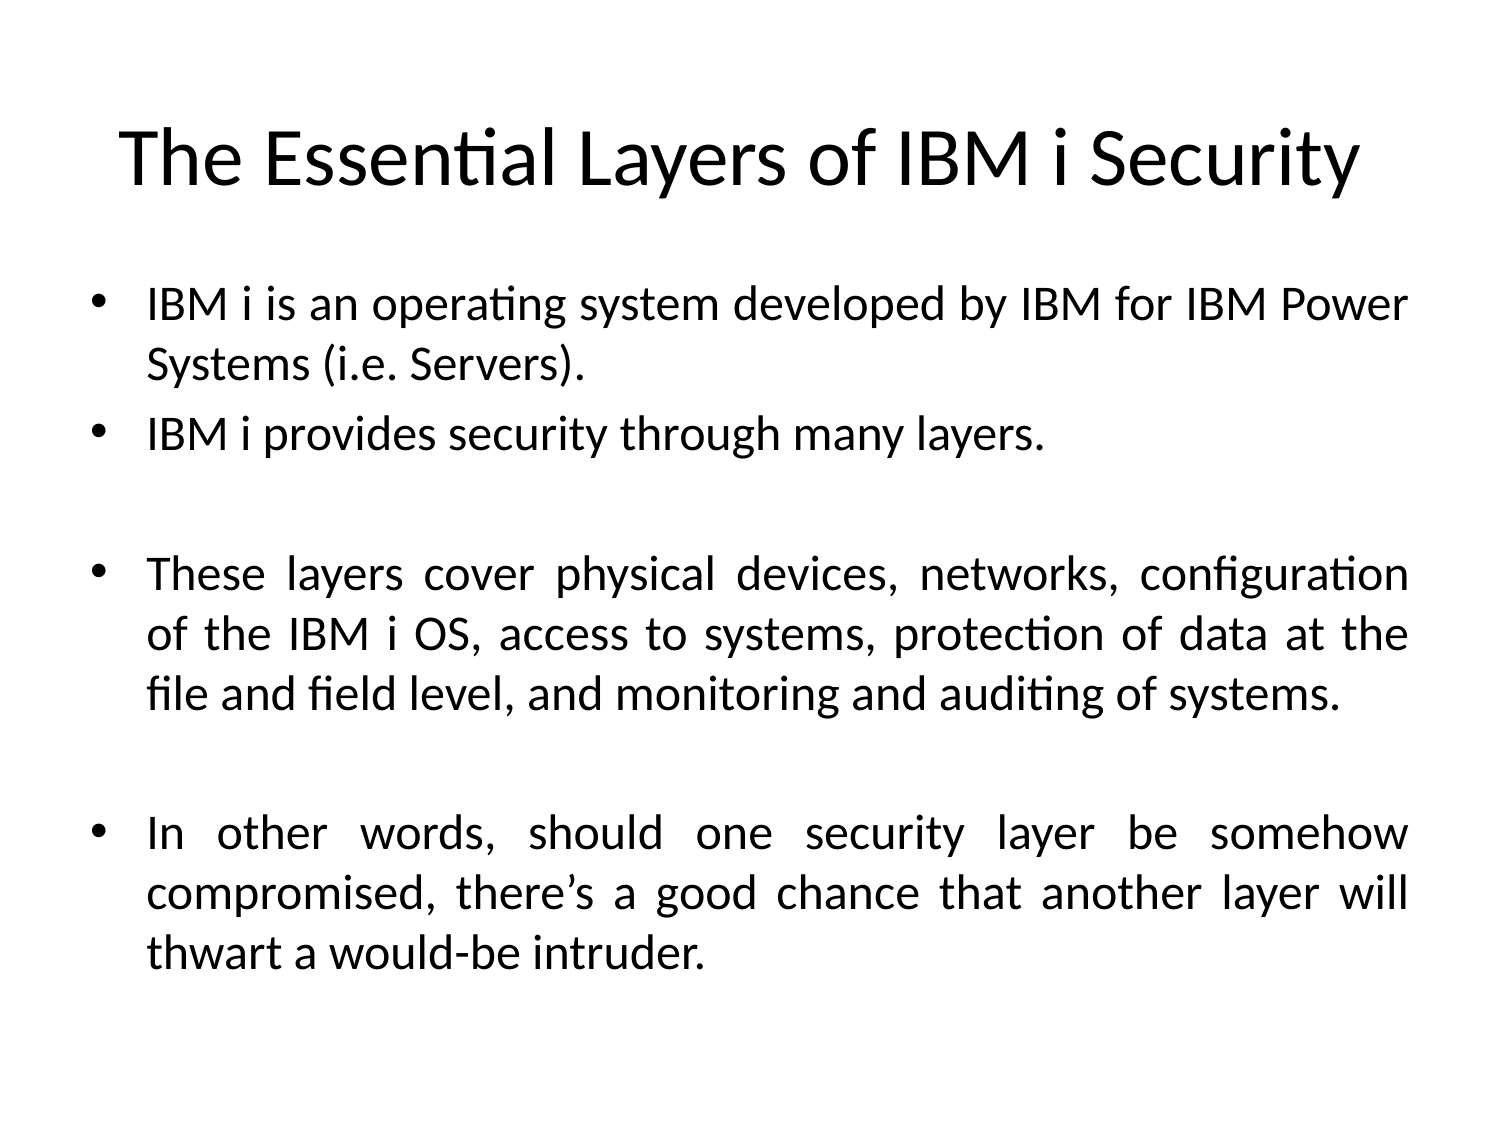

# The Essential Layers of IBM i Security
IBM i is an operating system developed by IBM for IBM Power Systems (i.e. Servers).
IBM i provides security through many layers.

These layers cover physical devices, networks, configuration of the IBM i OS, access to systems, protection of data at the file and field level, and monitoring and auditing of systems.

In other words, should one security layer be somehow compromised, there’s a good chance that another layer will thwart a would-be intruder.